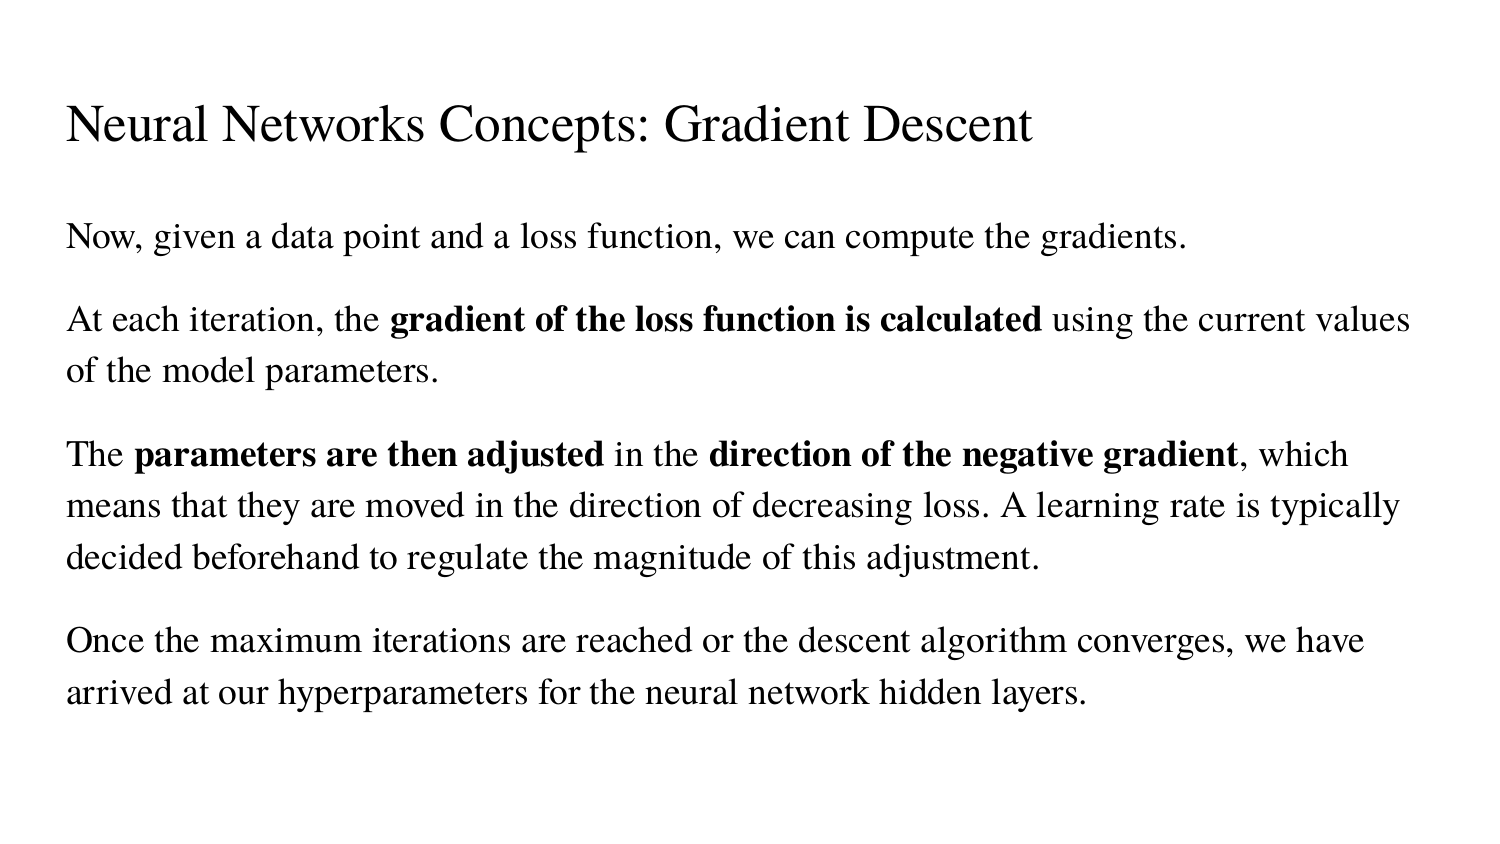

# Neural Networks Concepts: Gradient Descent

Now, given a data point and a loss function, we can compute the gradients.
At each iteration, the gradient of the loss function is calculated using the current values of the model parameters.
The parameters are then adjusted in the direction of the negative gradient, which means that they are moved in the direction of decreasing loss. A learning rate is typically decided beforehand to regulate the magnitude of this adjustment.
Once the maximum iterations are reached or the descent algorithm converges, we have arrived at our hyperparameters for the neural network hidden layers.